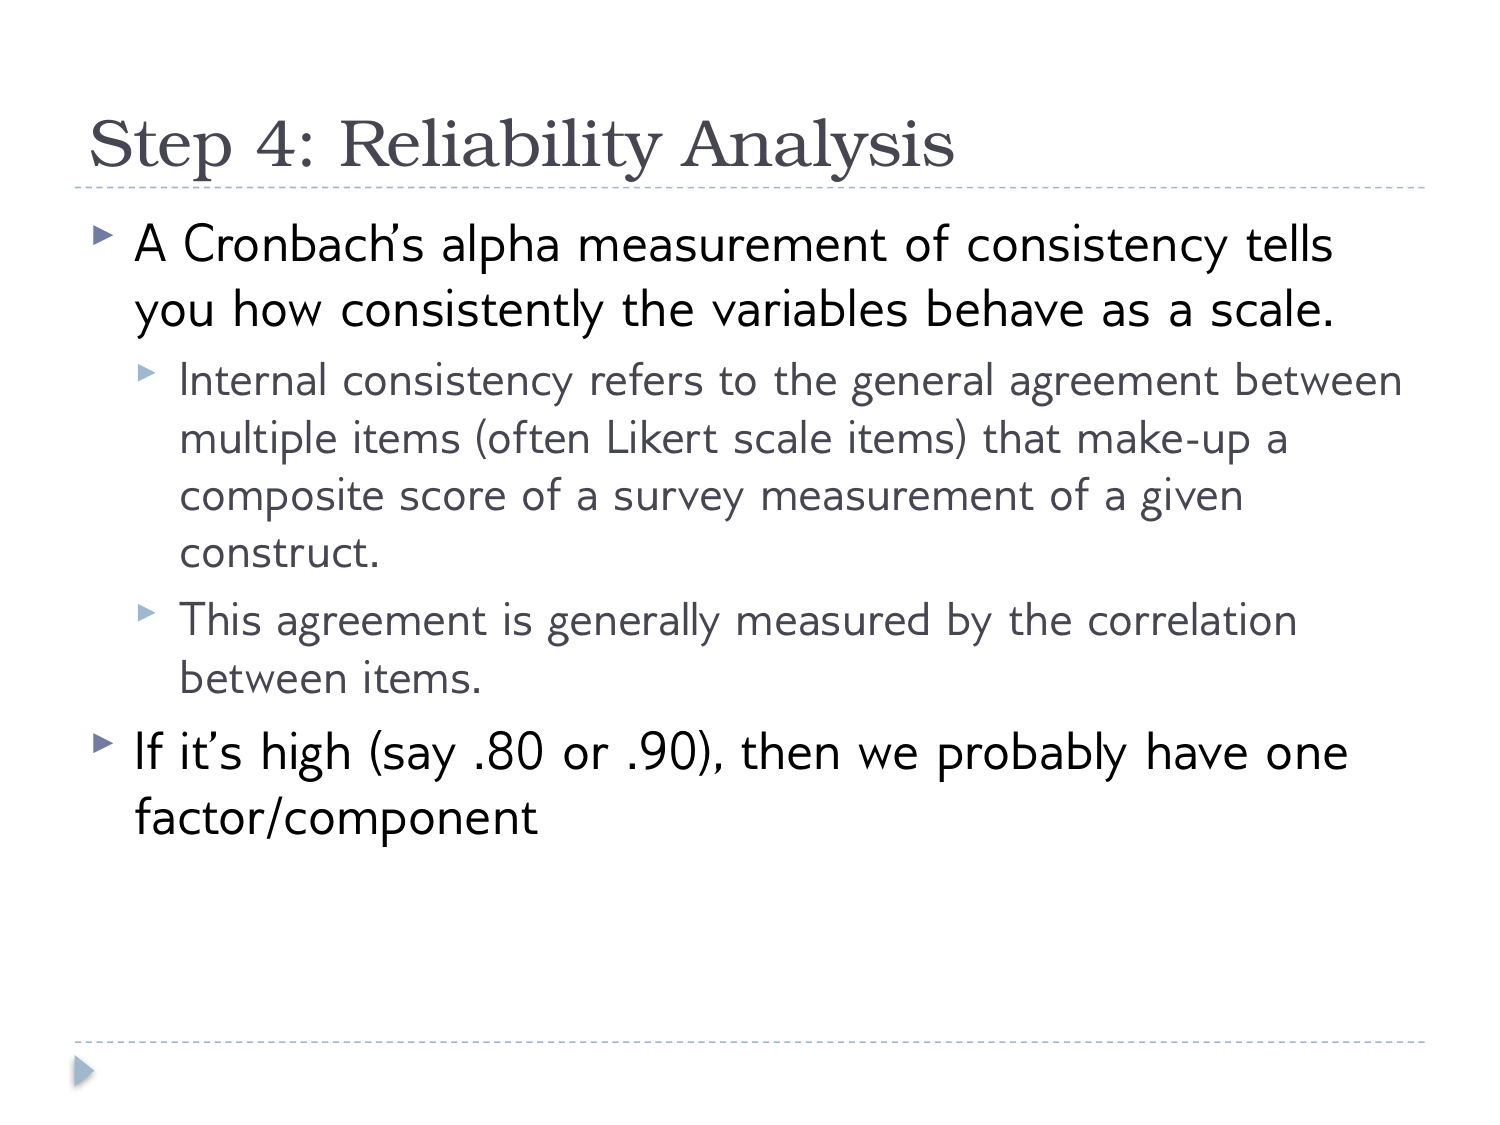

# Step 4: Reliability Analysis
A Cronbach’s alpha measurement of consistency tells you how consistently the variables behave as a scale.
Internal consistency refers to the general agreement between multiple items (often Likert scale items) that make-up a composite score of a survey measurement of a given construct.
This agreement is generally measured by the correlation between items.
If it’s high (say .80 or .90), then we probably have one factor/component